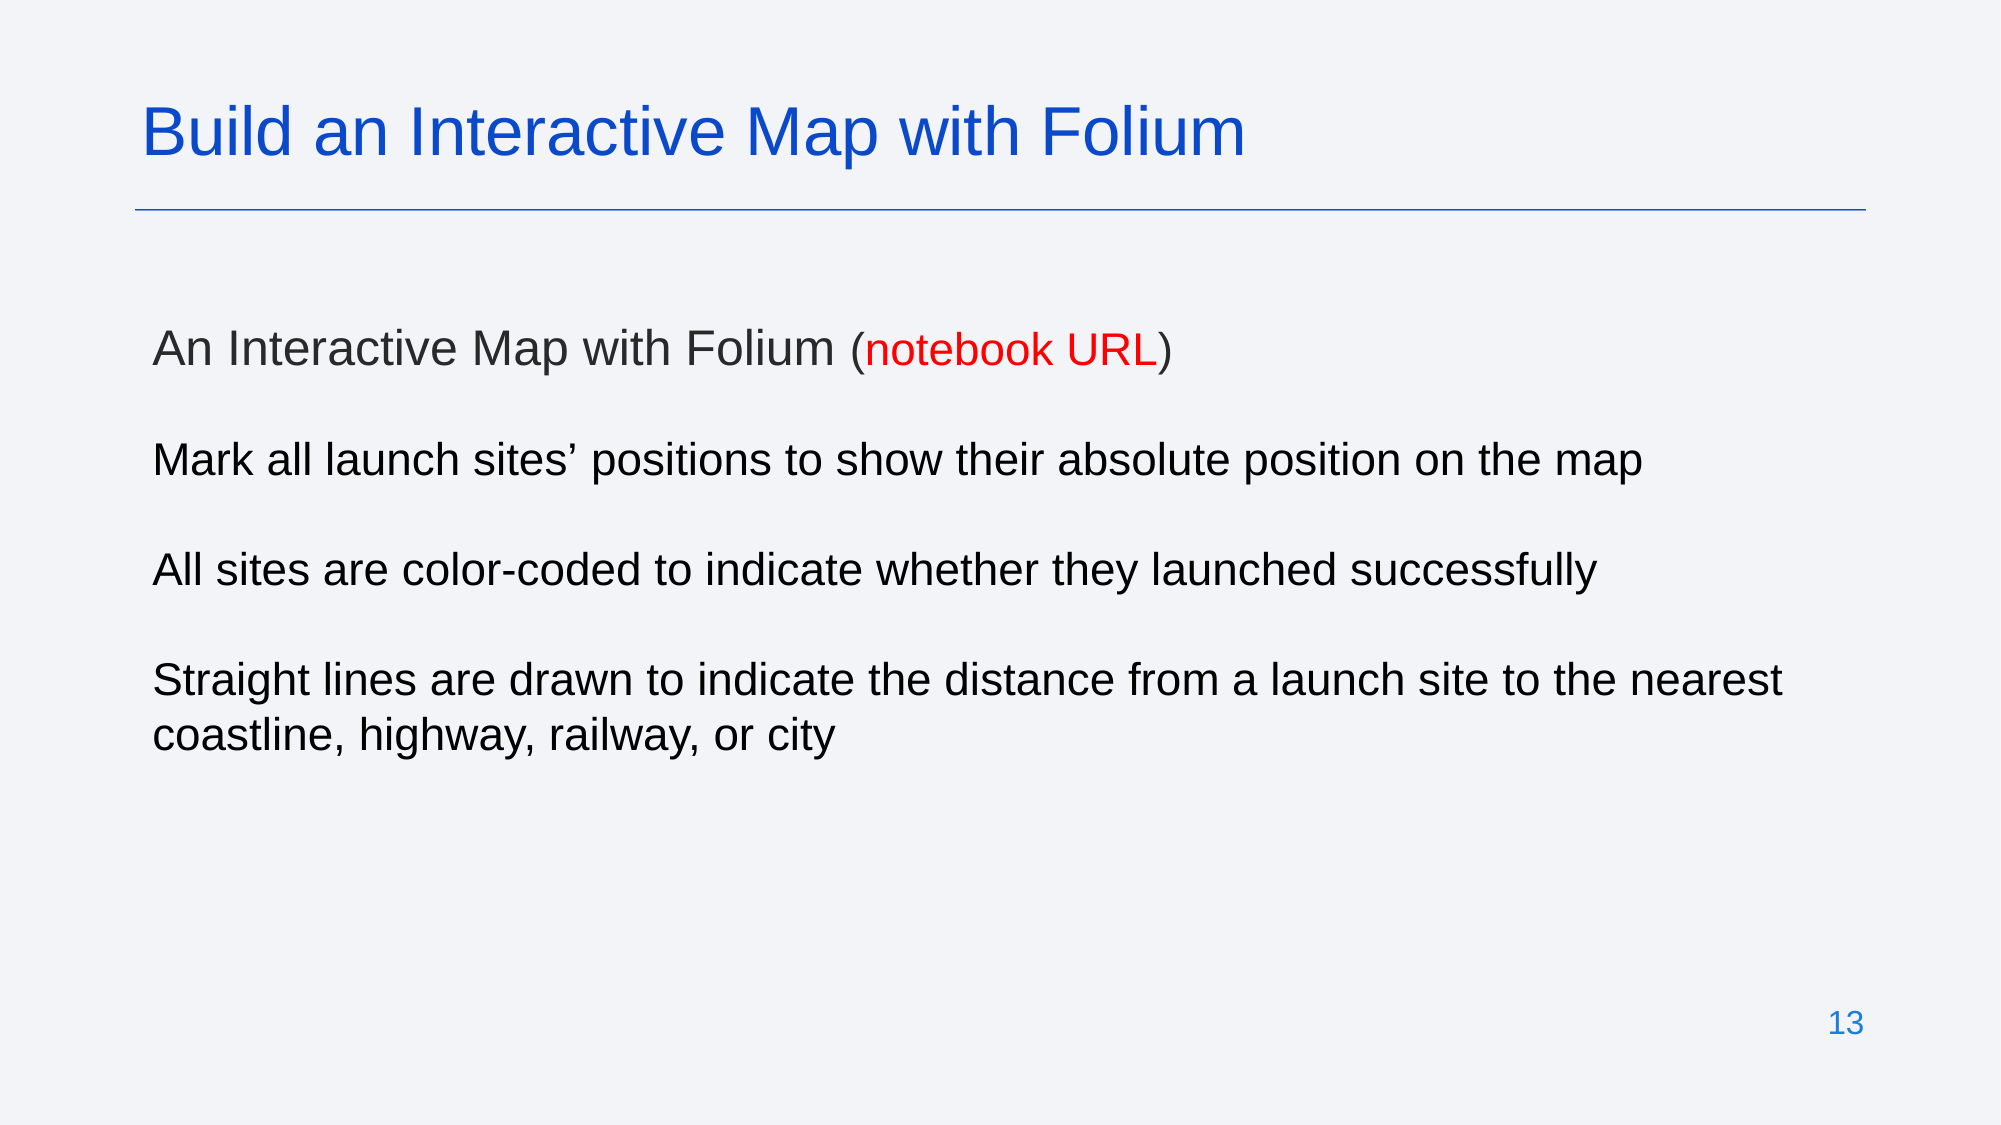

Build an Interactive Map with Folium
An Interactive Map with Folium (notebook URL)

Mark all launch sites’ positions to show their absolute position on the map

All sites are color-coded to indicate whether they launched successfully

Straight lines are drawn to indicate the distance from a launch site to the nearest coastline, highway, railway, or city

13